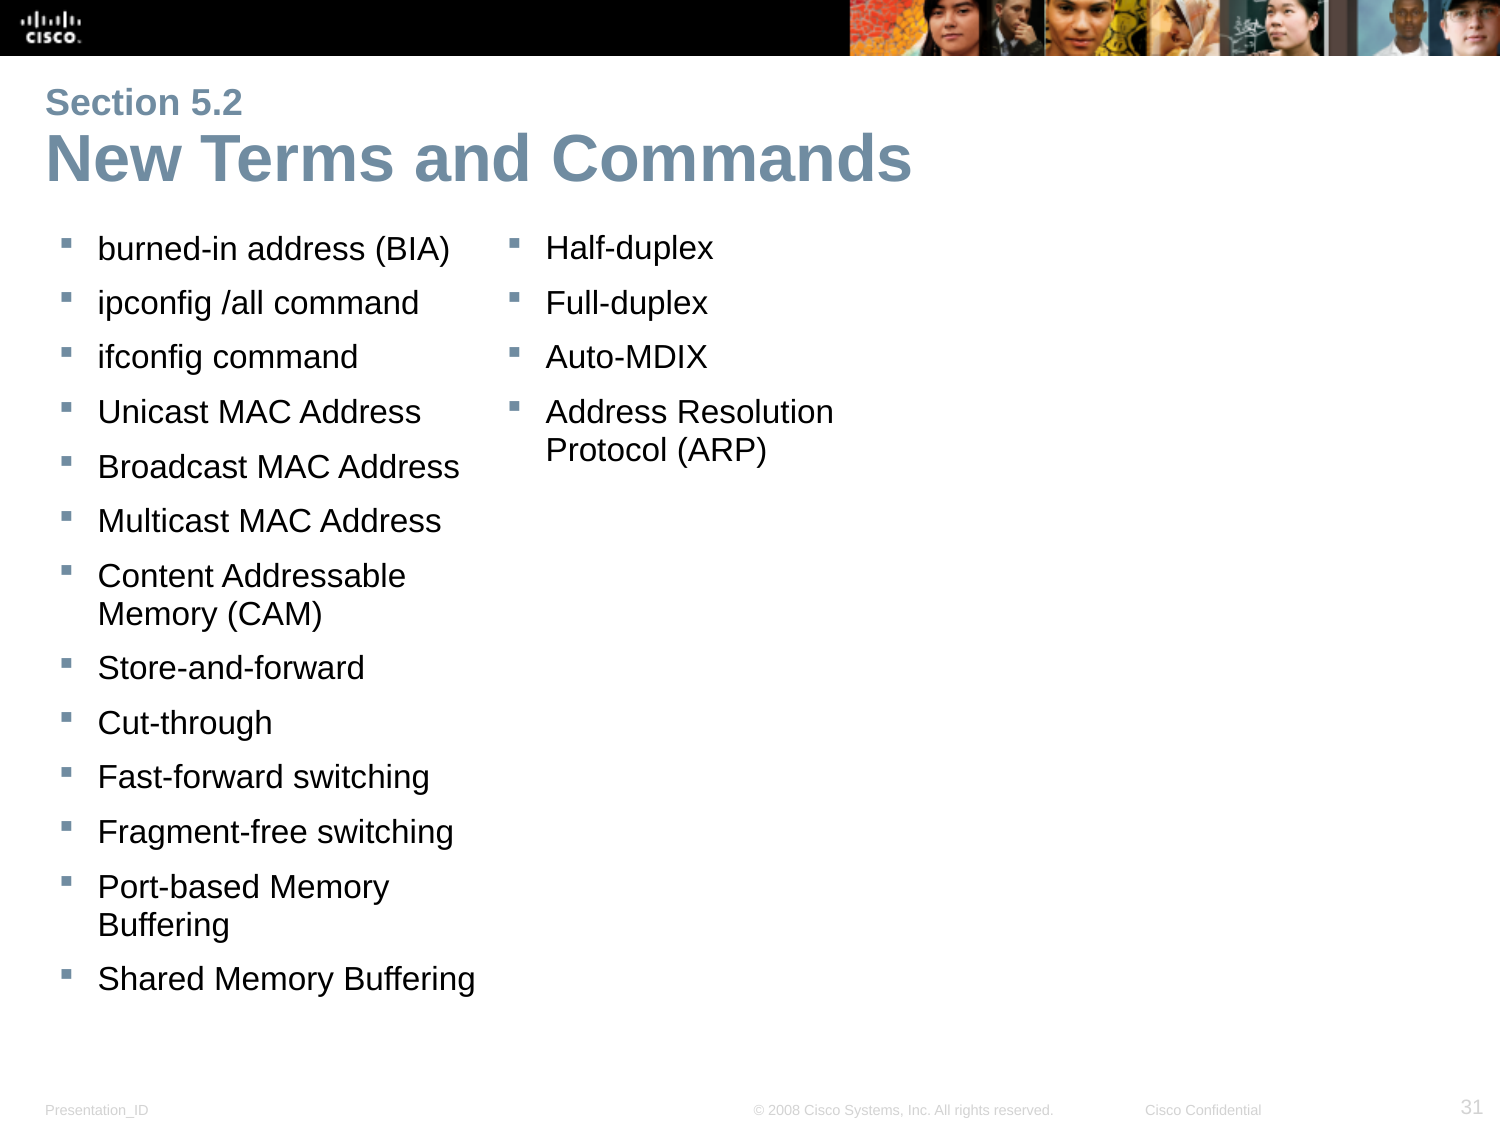

# Section 5.2 New Terms and Commands
burned-in address (BIA)
ipconfig /all command
ifconfig command
Unicast MAC Address
Broadcast MAC Address
Multicast MAC Address
Content Addressable Memory (CAM)
Store-and-forward
Cut-through
Fast-forward switching
Fragment-free switching
Port-based Memory Buffering
Shared Memory Buffering
Half-duplex
Full-duplex
Auto-MDIX
Address Resolution Protocol (ARP)